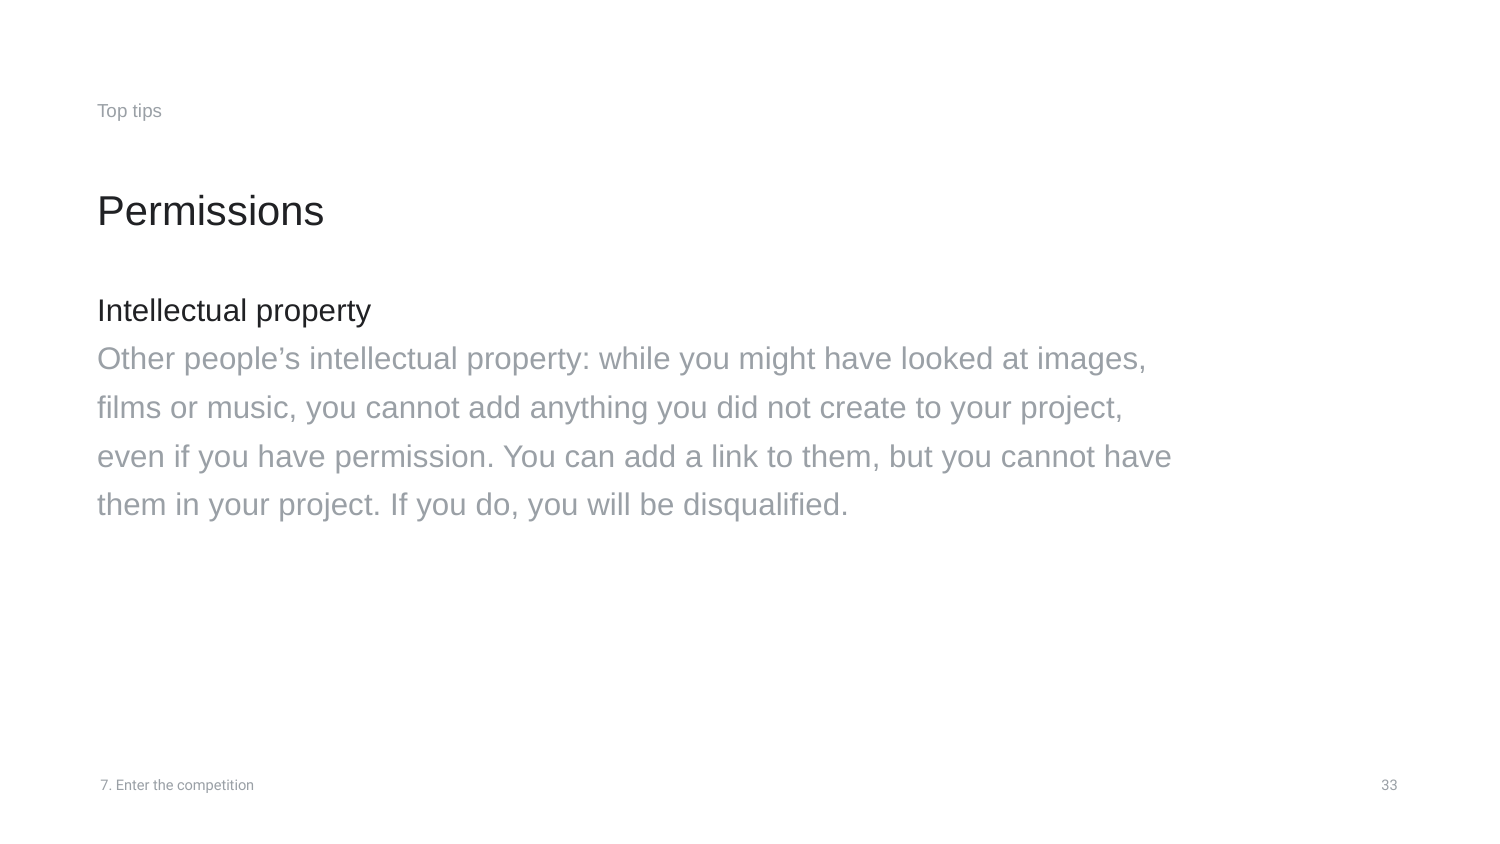

Top tips
# Permissions
Intellectual property
Other people’s intellectual property: while you might have looked at images, films or music, you cannot add anything you did not create to your project, even if you have permission. You can add a link to them, but you cannot have them in your project. If you do, you will be disqualified.
7. Enter the competition
33